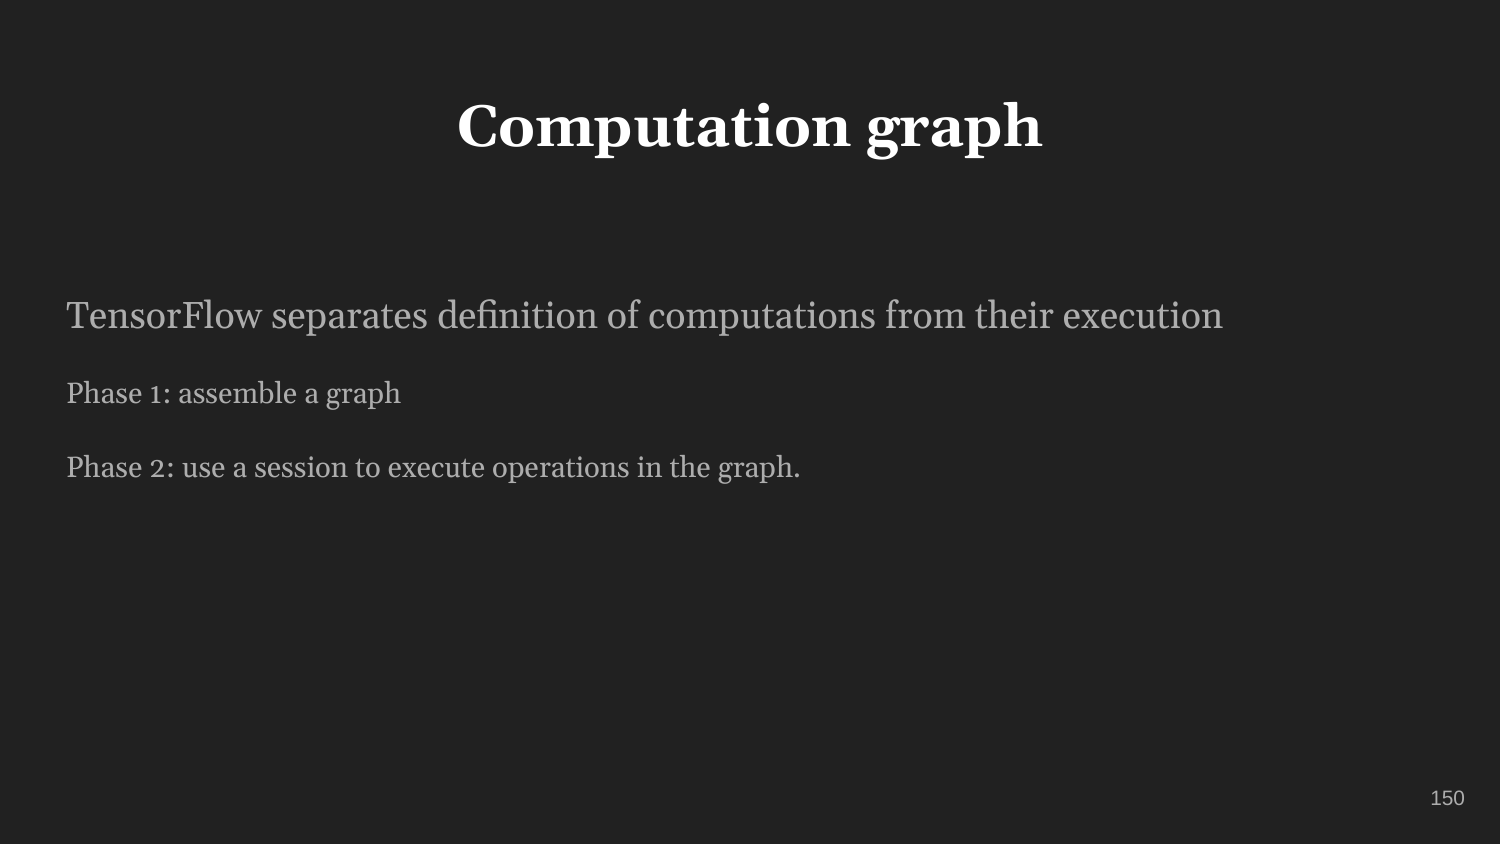

# Computation graph
TensorFlow separates definition of computations from their execution
Phase 1: assemble a graph
Phase 2: use a session to execute operations in the graph.

150